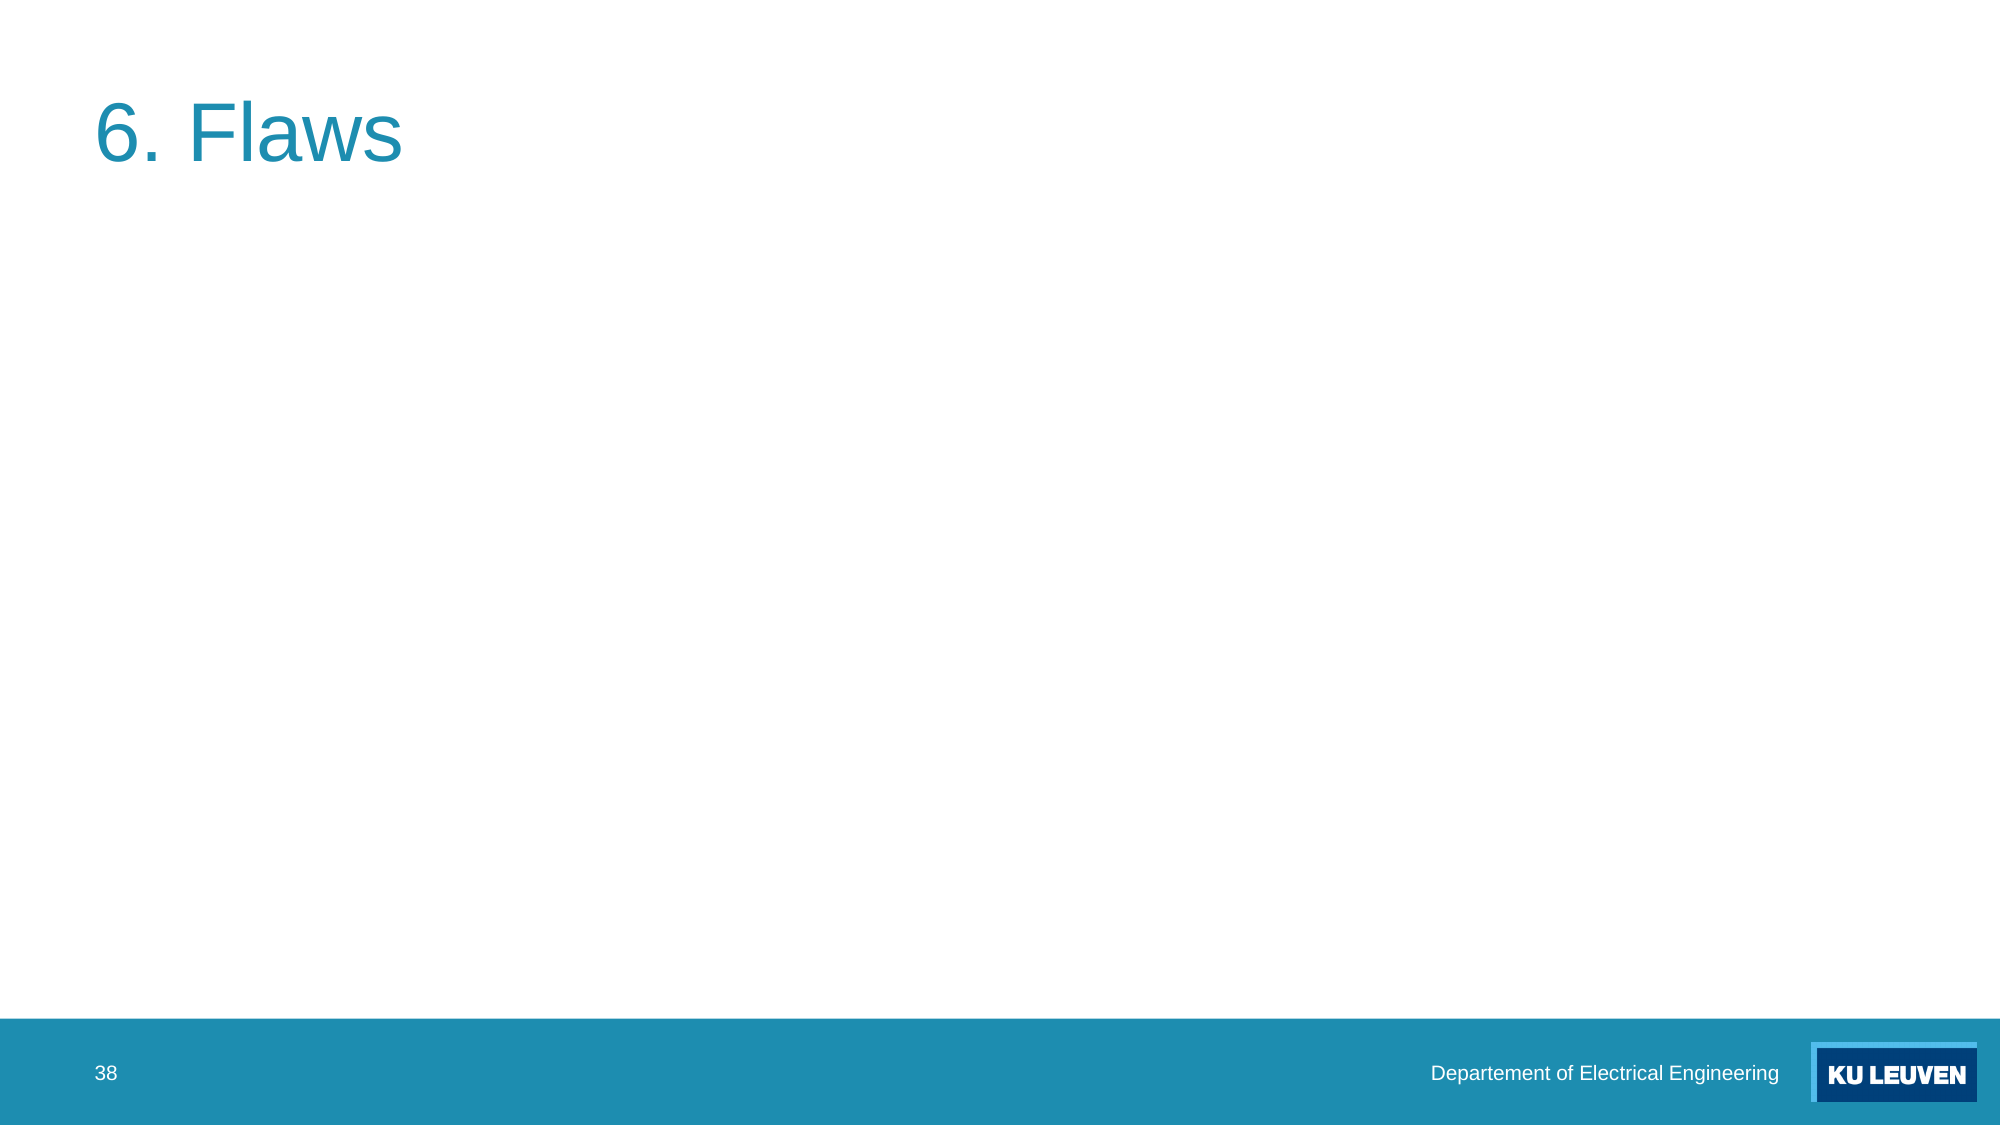

# 6. Flaws

38
Departement of Electrical Engineering